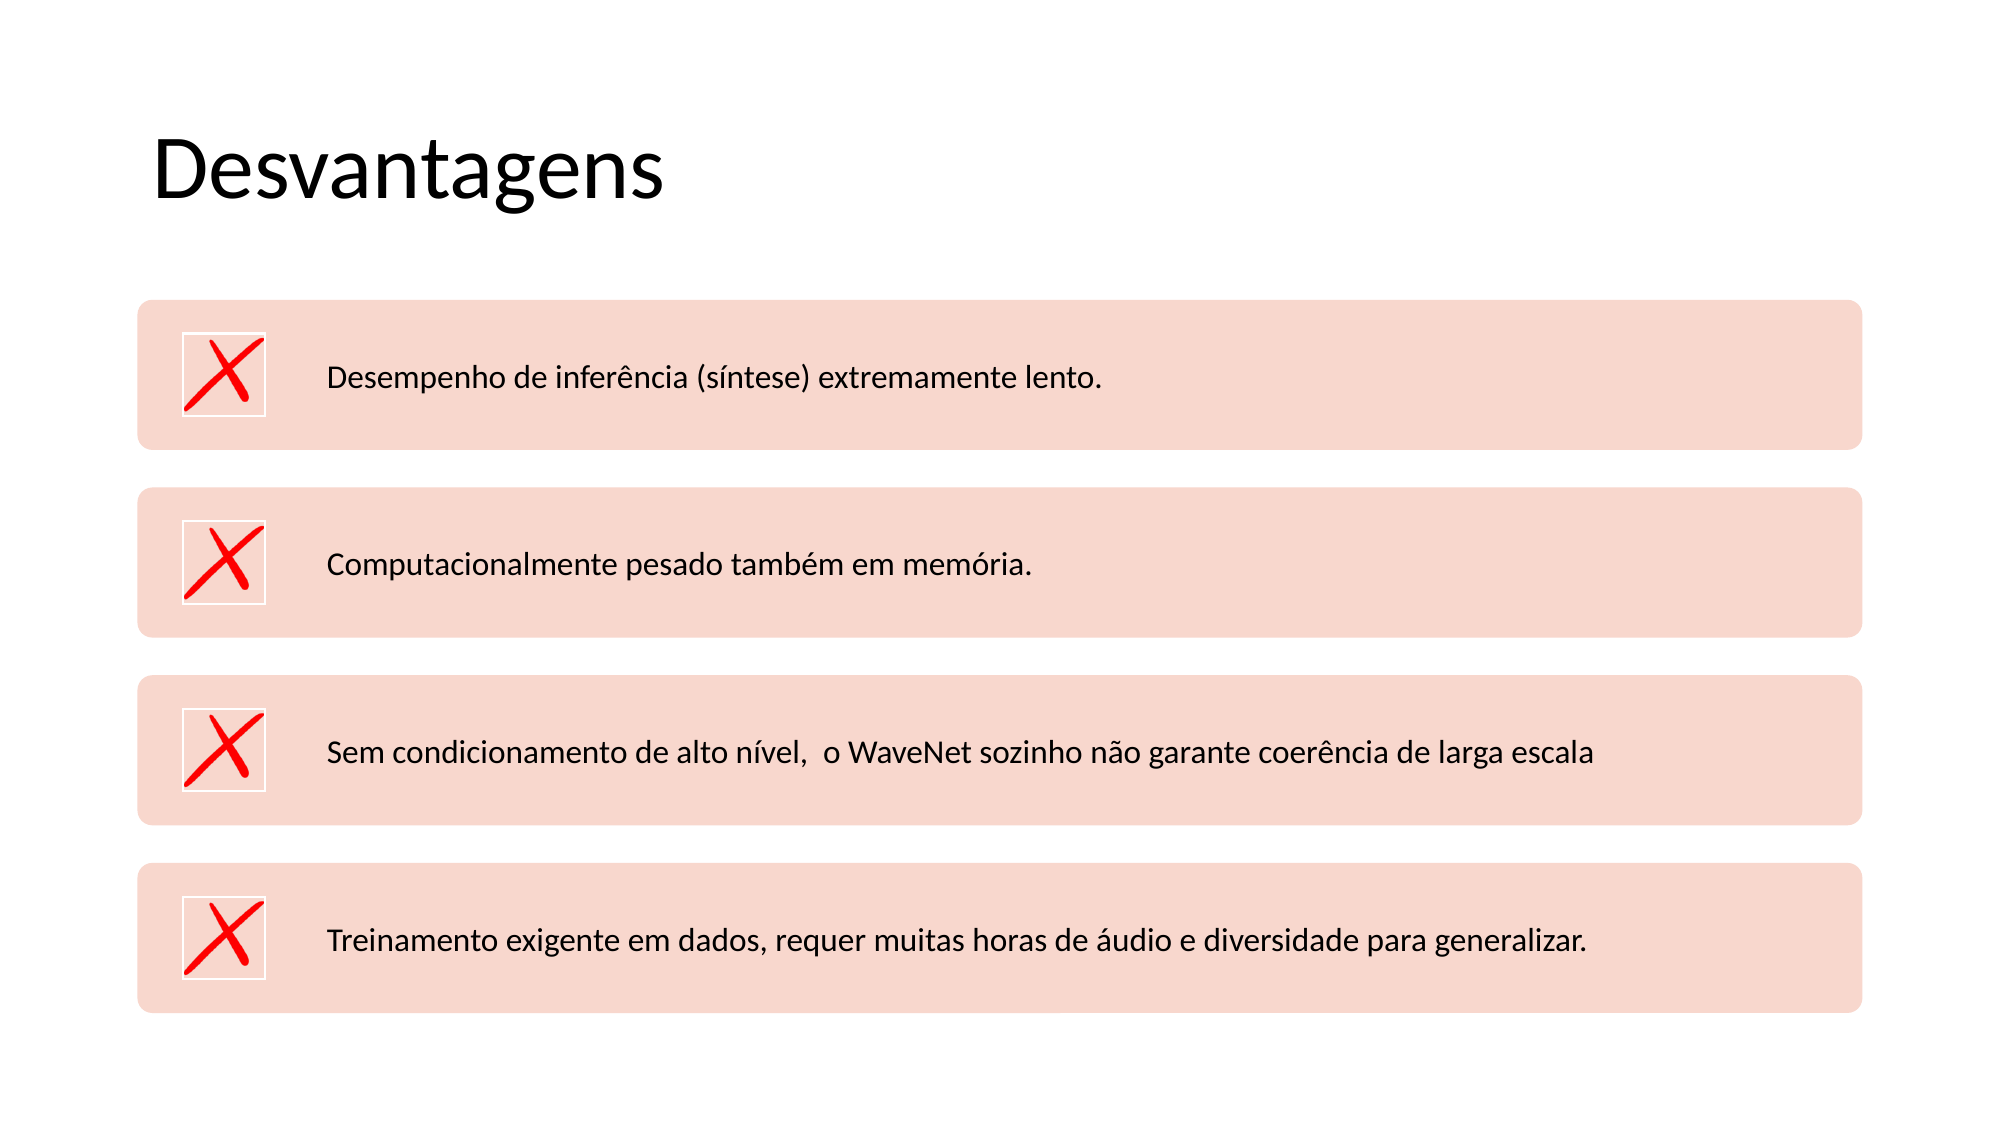

# Desvantagens
Desempenho de inferência (síntese) extremamente lento.
Computacionalmente pesado também em memória.
Sem condicionamento de alto nível,  o WaveNet sozinho não garante coerência de larga escala
Treinamento exigente em dados, requer muitas horas de áudio e diversidade para generalizar.